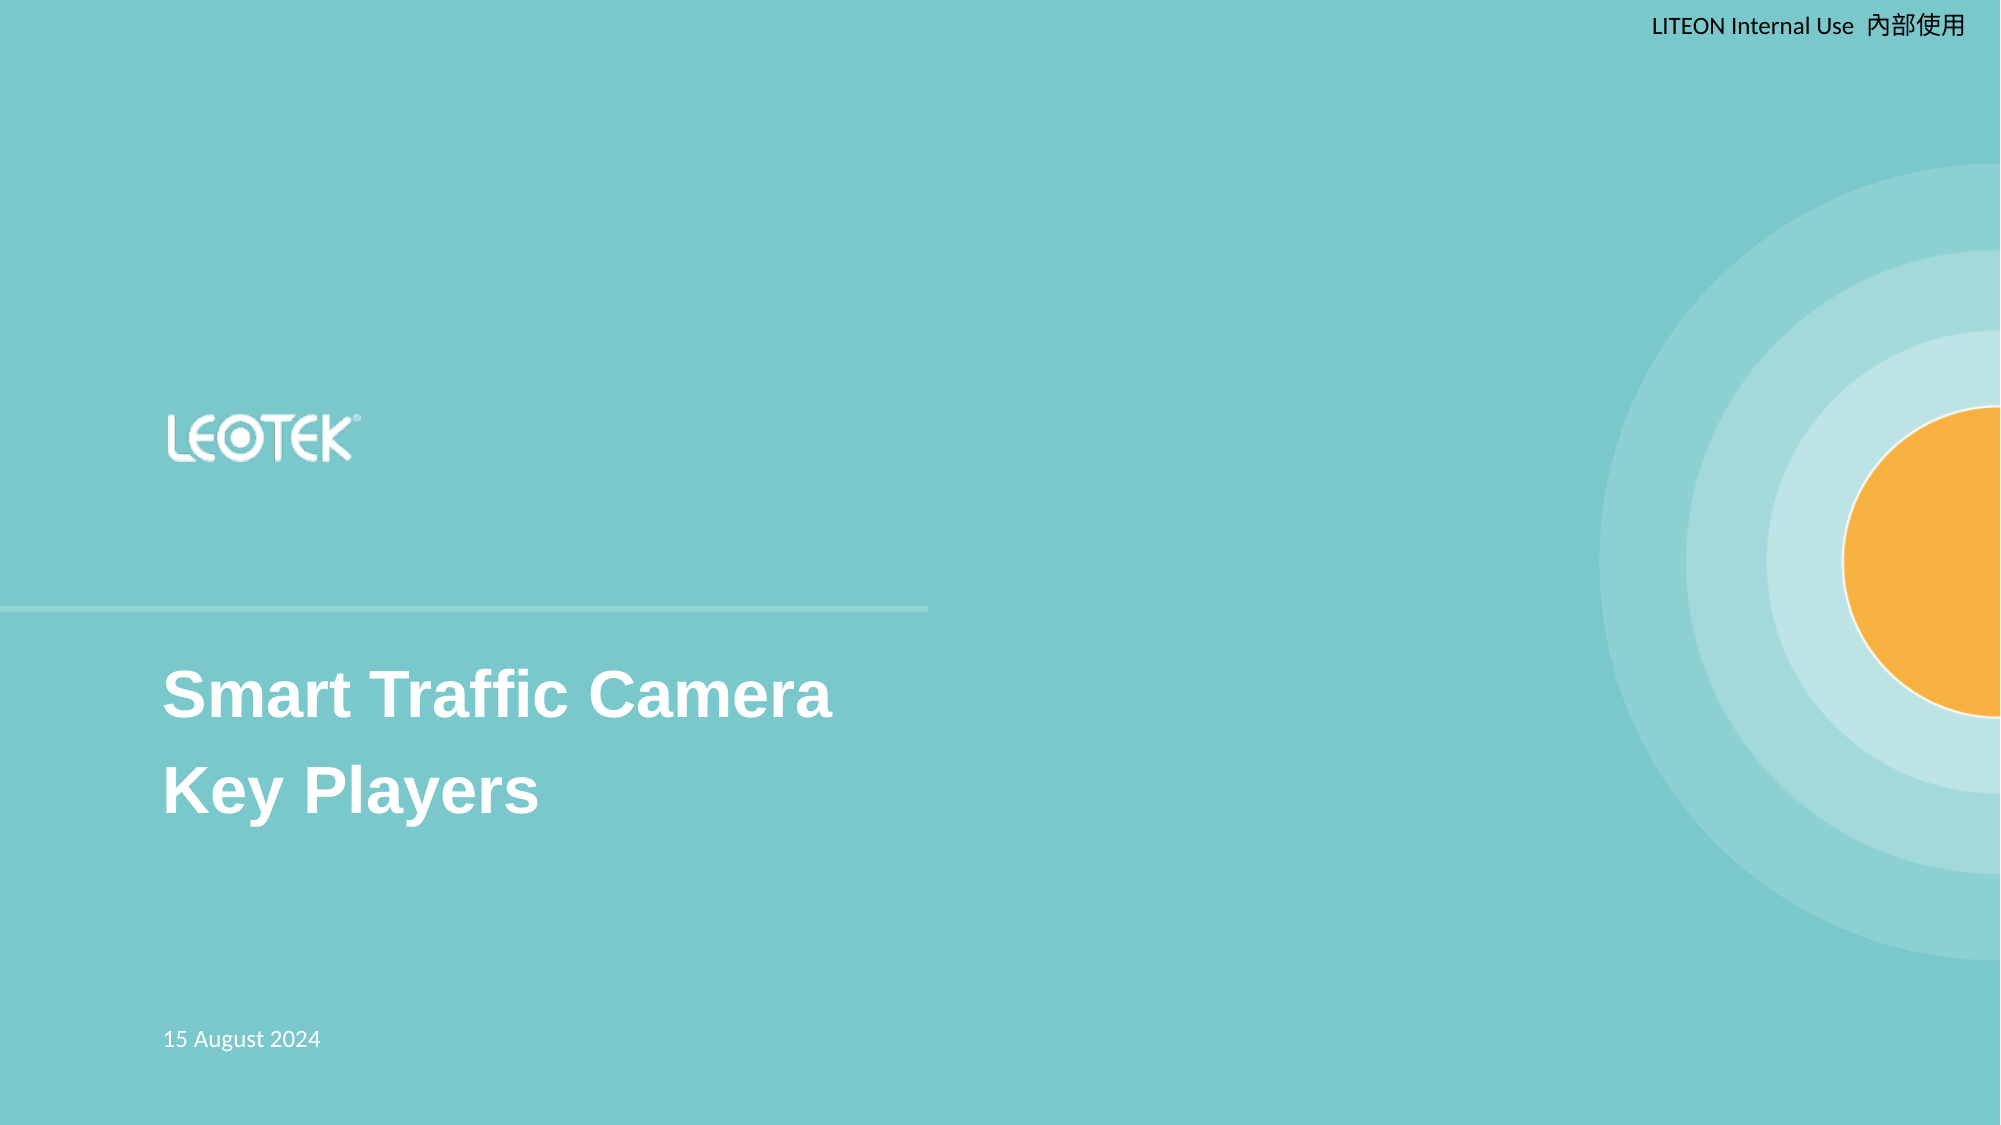

# Smart Traffic Camera Key Players
15 August 2024